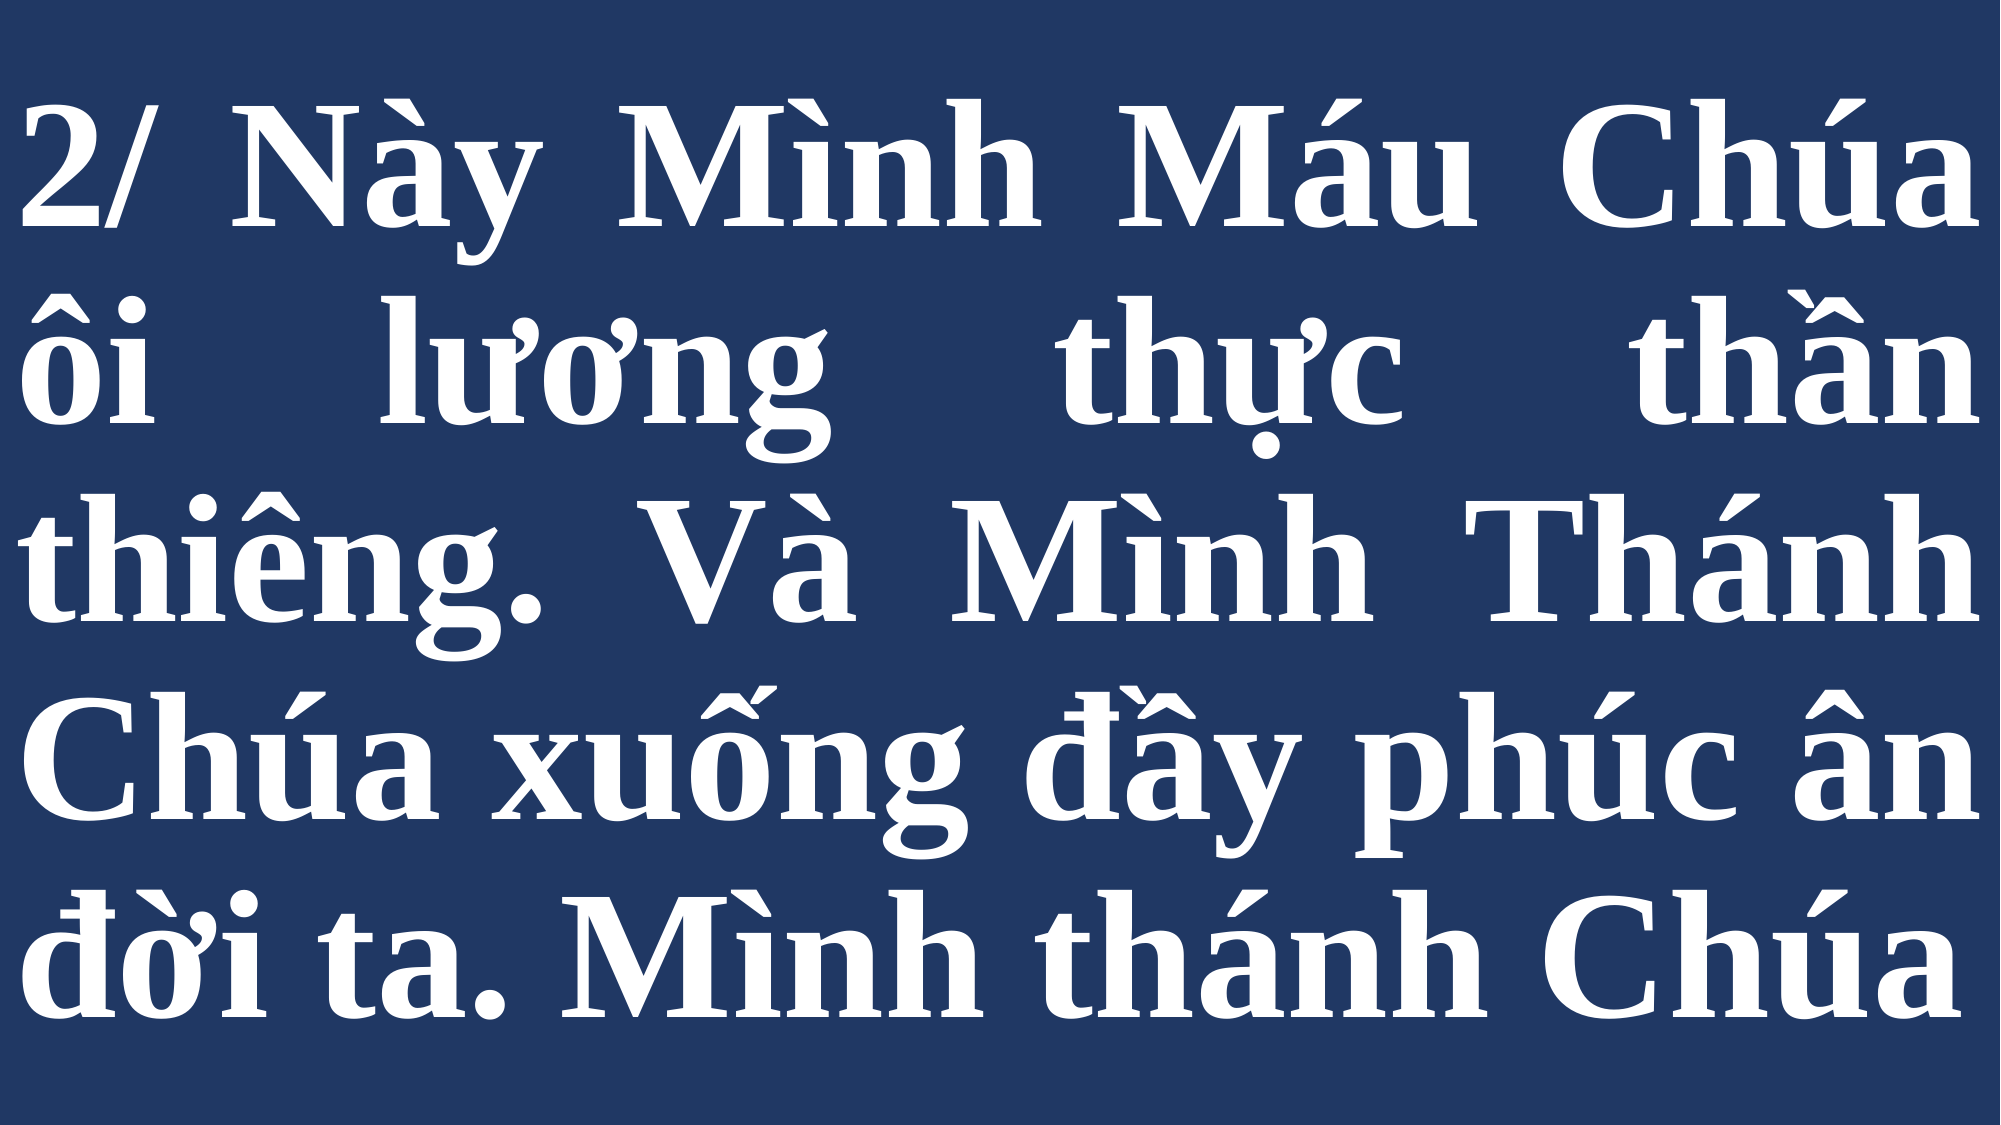

# 2/ Này Mình Máu Chúa ôi lương thực thần thiêng. Và Mình Thánh Chúa xuống đầy phúc ân đời ta. Mình thánh Chúa